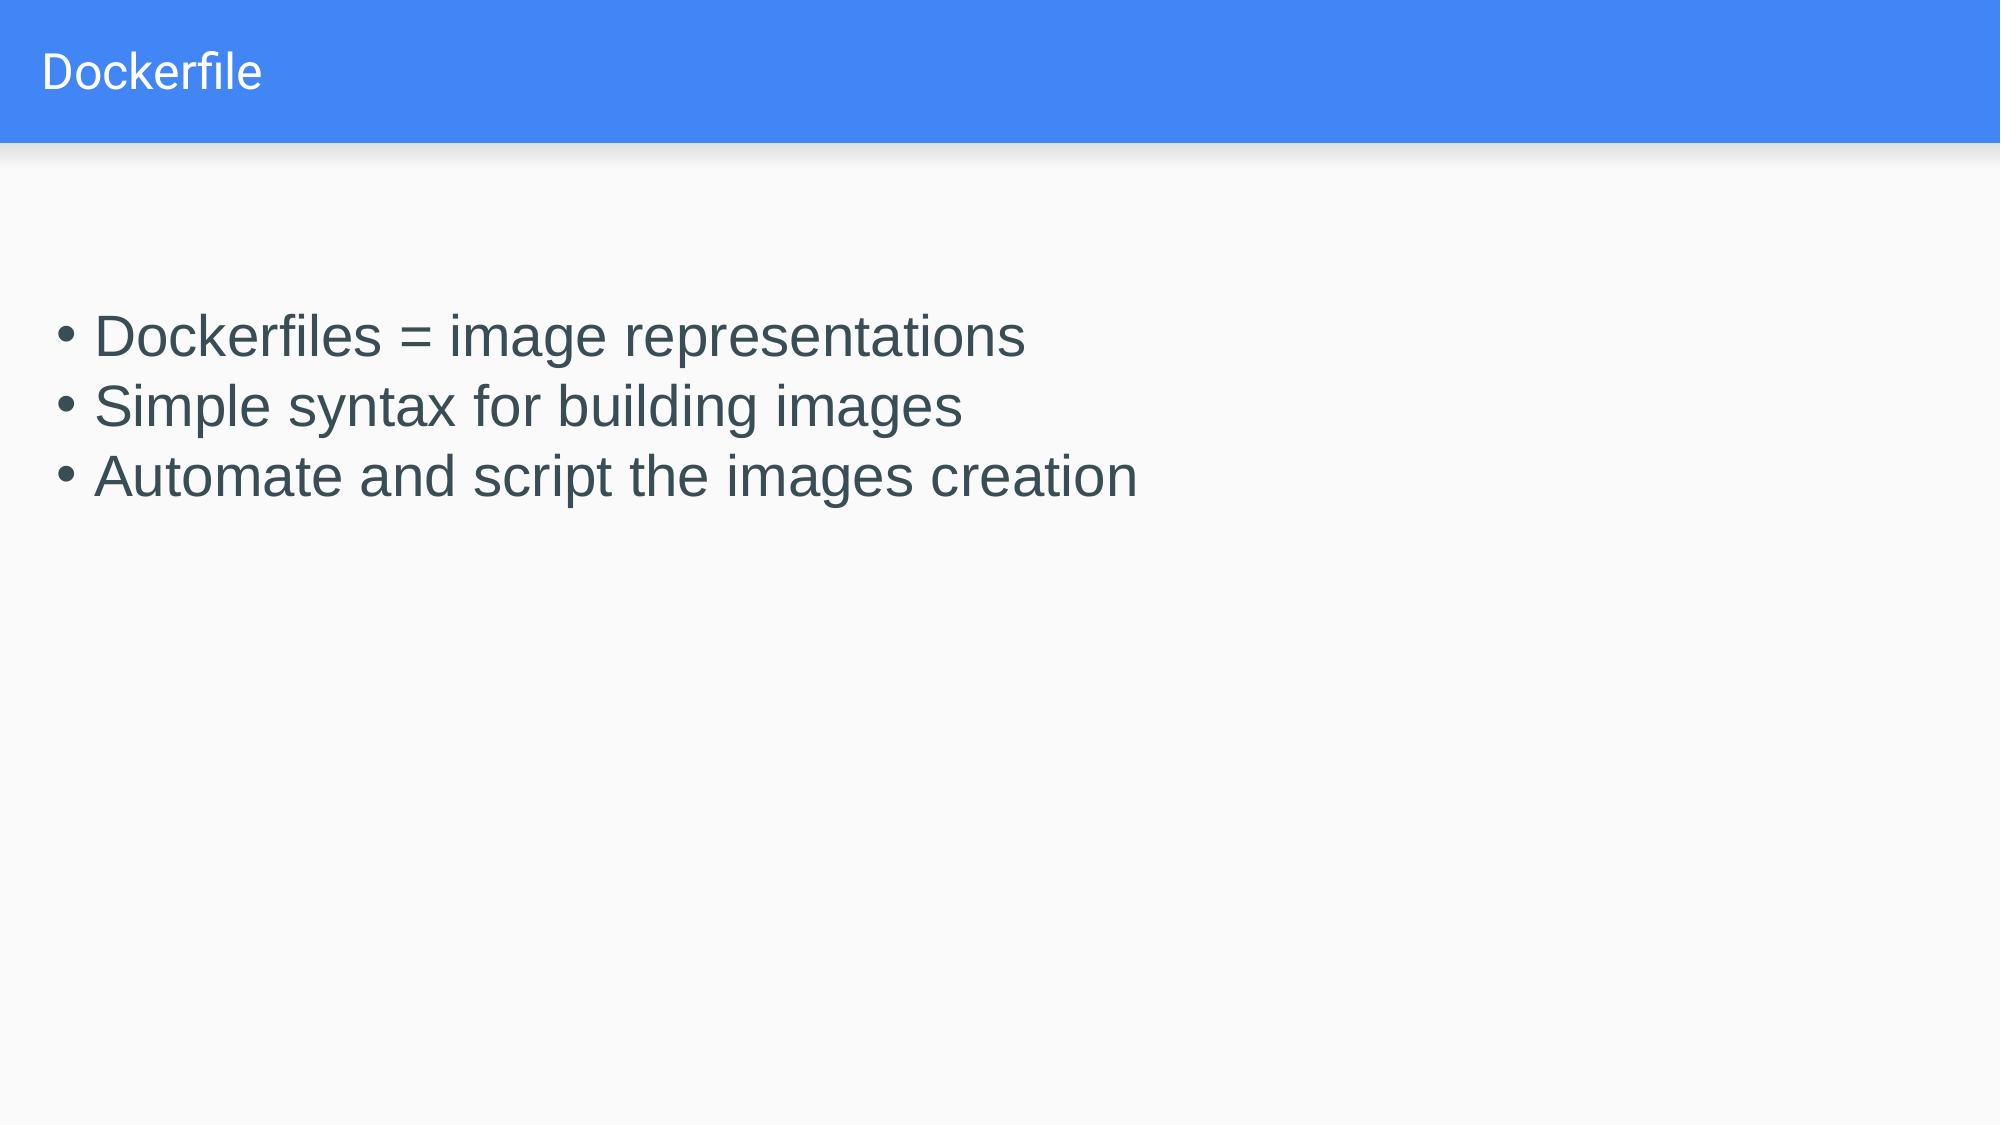

# Dockerfile
Dockerfiles = image representations
Simple syntax for building images
Automate and script the images creation